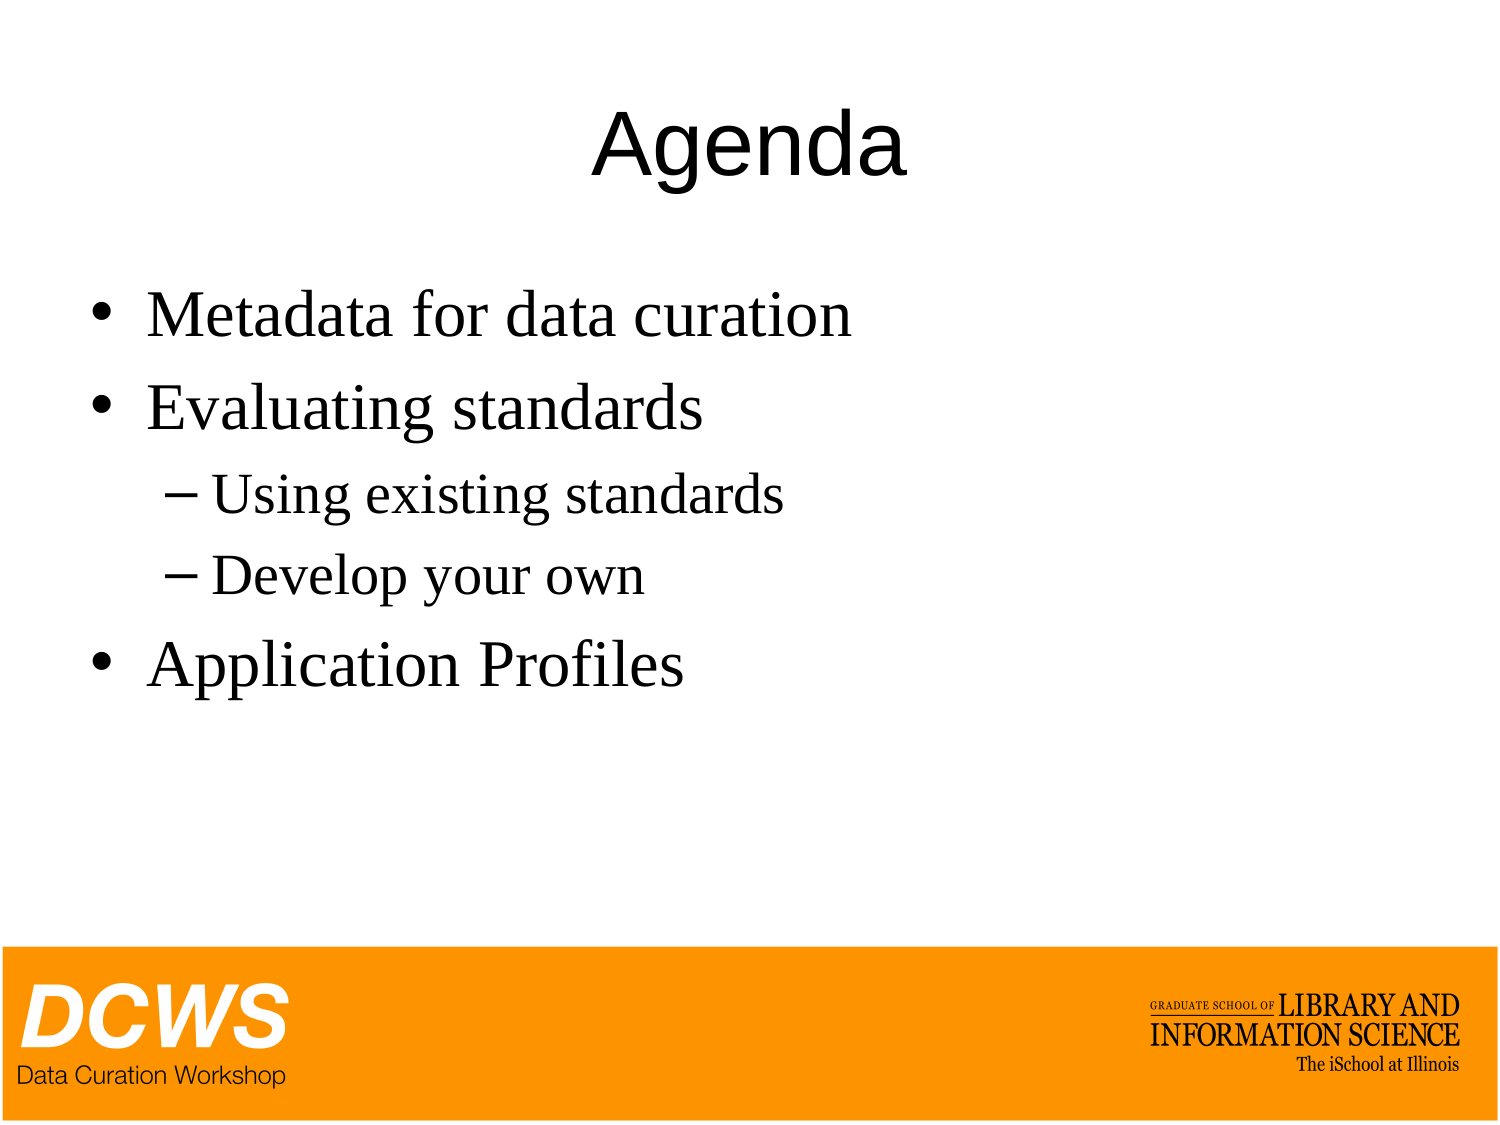

# Agenda
Metadata for data curation
Evaluating standards
Using existing standards
Develop your own
Application Profiles